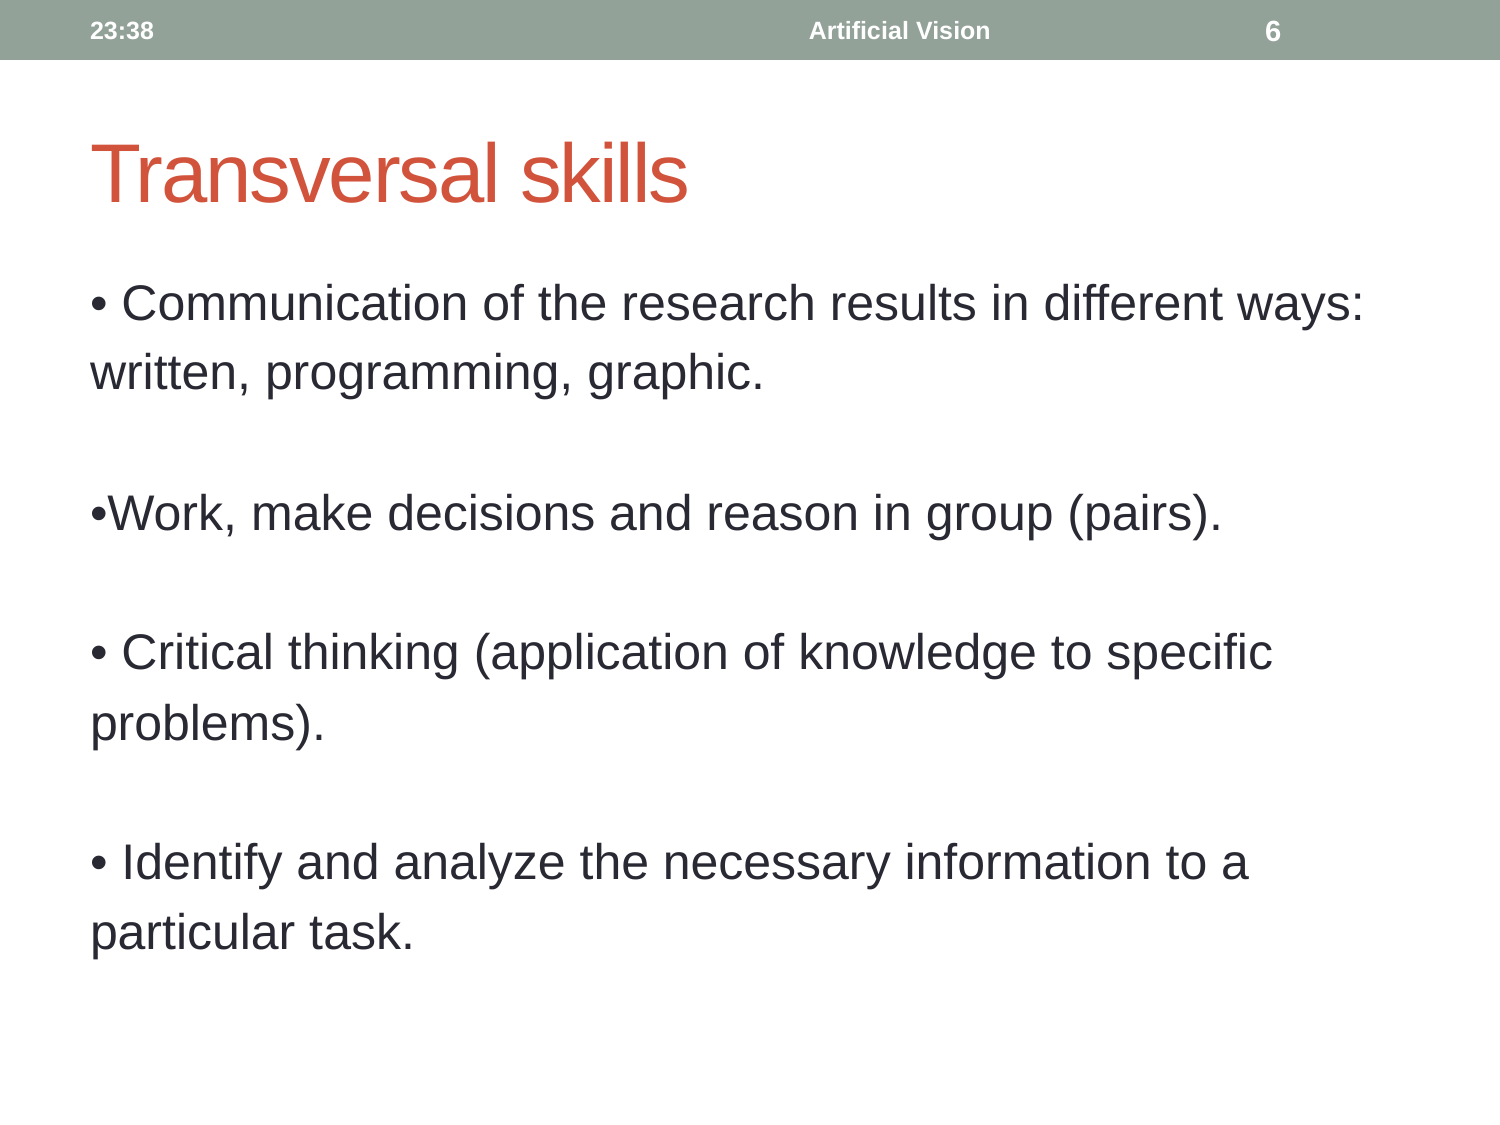

23:38
Artificial Vision
6
# Transversal skills
• Communication of the research results in different ways:
written, programming, graphic.

•Work, make decisions and reason in group (pairs).

• Critical thinking (application of knowledge to specific
problems).

• Identify and analyze the necessary information to a
particular task.